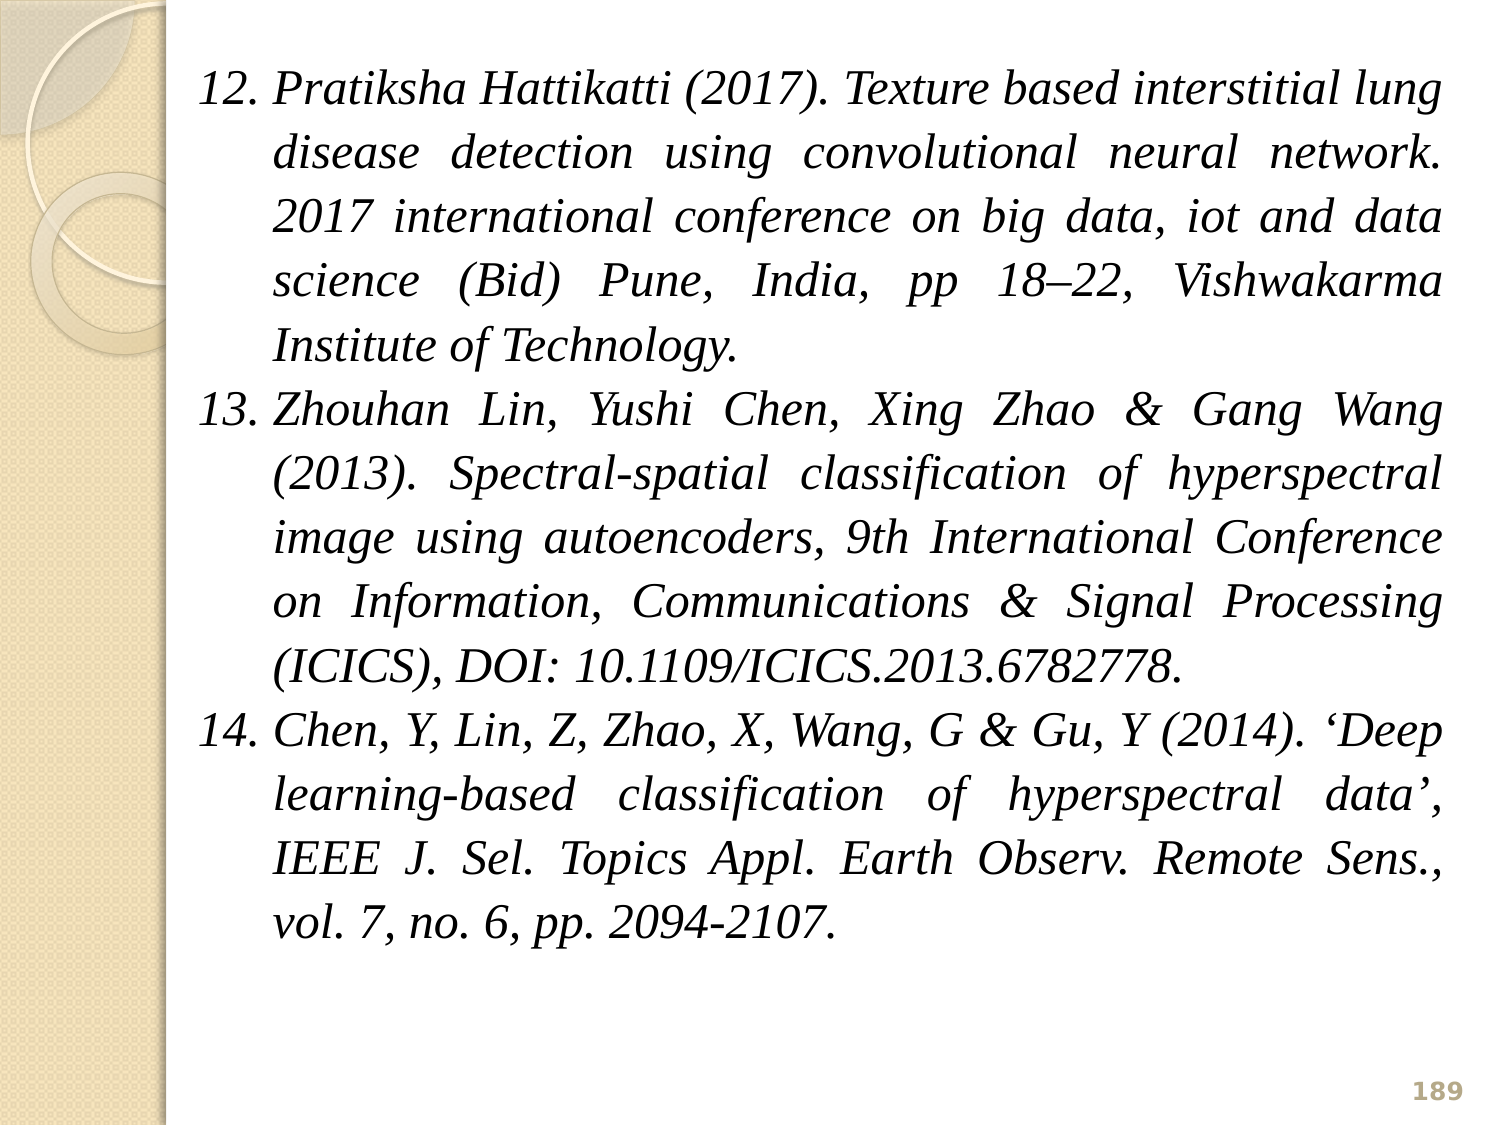

Pratiksha Hattikatti (2017). Texture based interstitial lung disease detection using convolutional neural network. 2017 international conference on big data, iot and data science (Bid) Pune, India, pp 18–22, Vishwakarma Institute of Technology.
Zhouhan Lin, Yushi Chen, Xing Zhao & Gang Wang (2013). Spectral-spatial classification of hyperspectral image using autoencoders, 9th International Conference on Information, Communications & Signal Processing (ICICS), DOI: 10.1109/ICICS.2013.6782778.
Chen, Y, Lin, Z, Zhao, X, Wang, G & Gu, Y (2014). ‘Deep learning-based classification of hyperspectral data’, IEEE J. Sel. Topics Appl. Earth Observ. Remote Sens., vol. 7, no. 6, pp. 2094-2107.
189